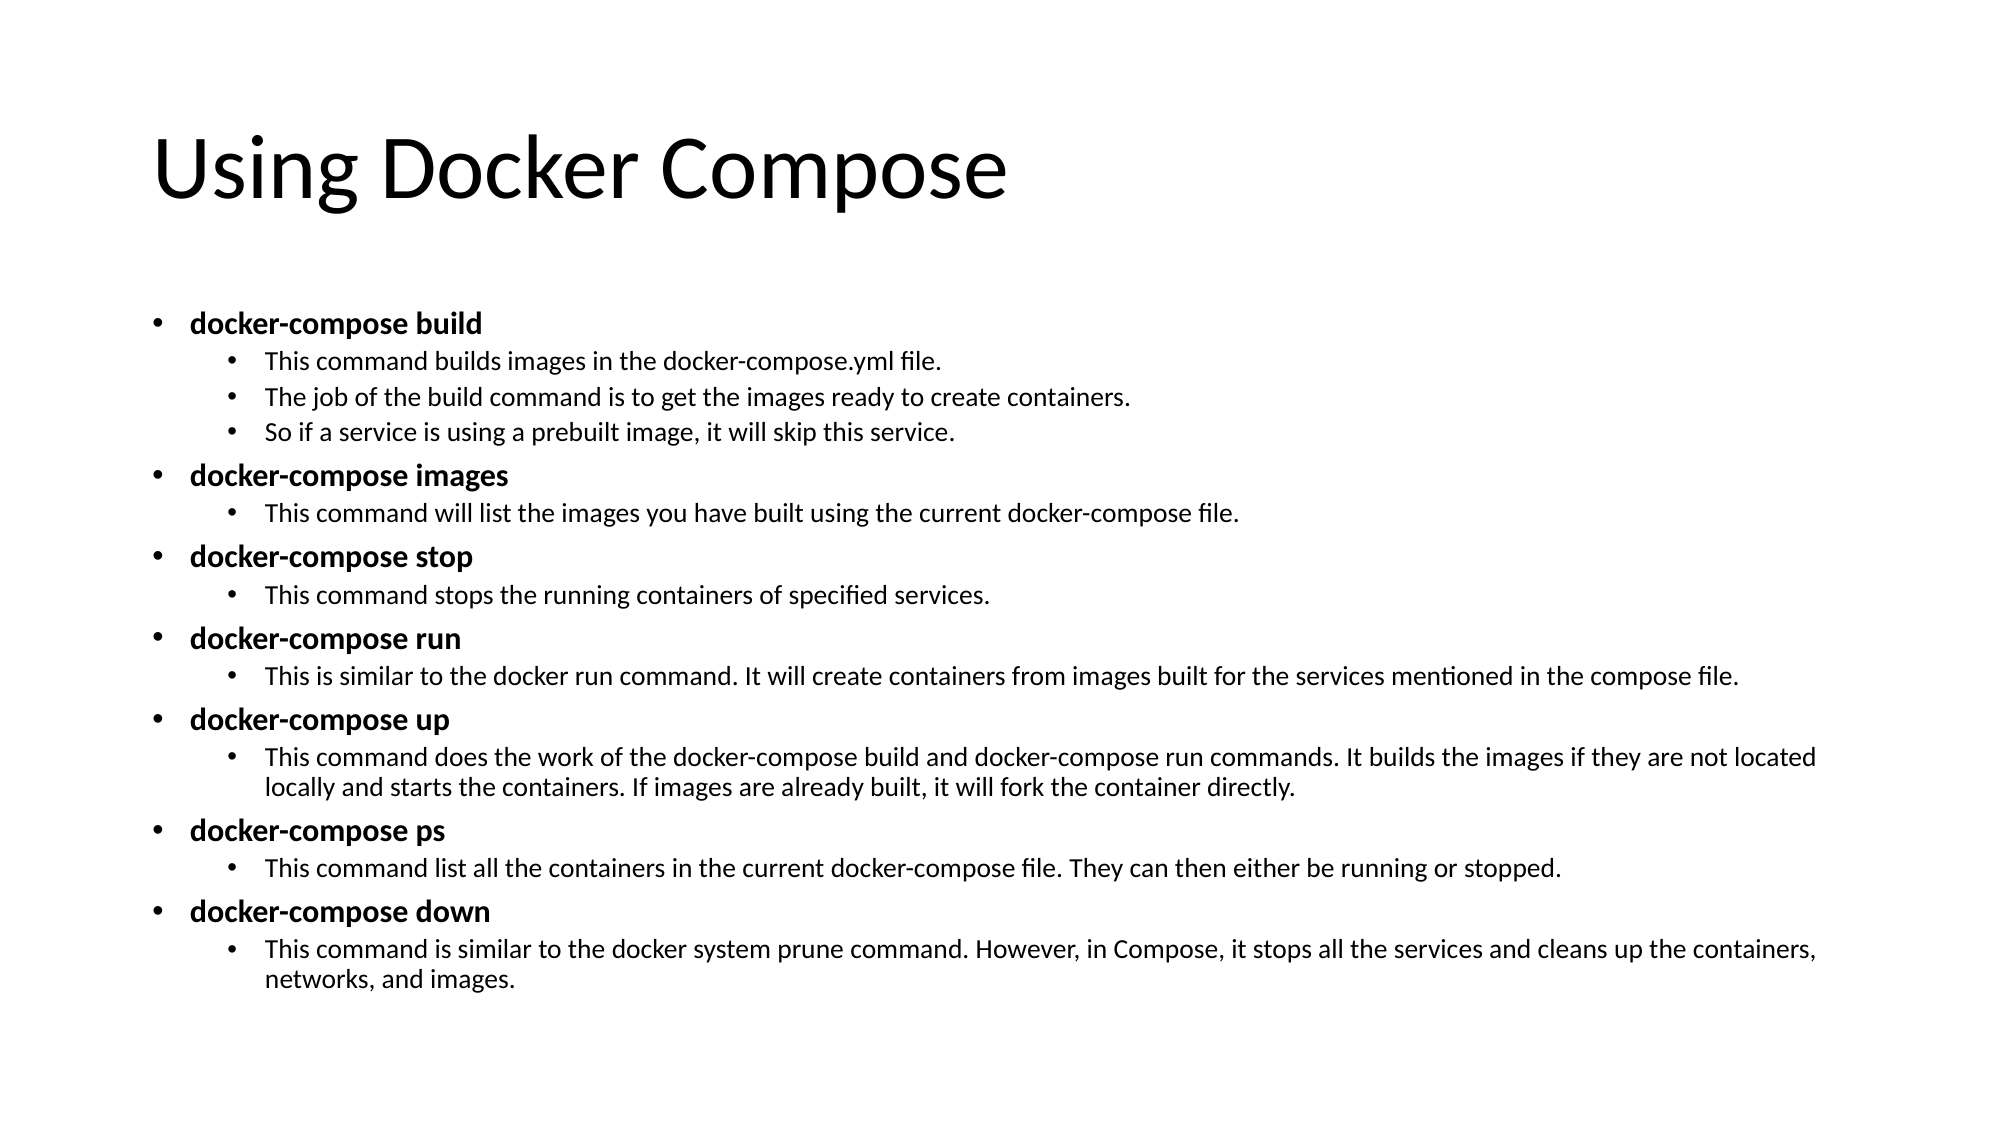

# Using Docker Compose
docker-compose build
This command builds images in the docker-compose.yml file.
The job of the build command is to get the images ready to create containers.
So if a service is using a prebuilt image, it will skip this service.
docker-compose images
This command will list the images you have built using the current docker-compose file.
docker-compose stop
This command stops the running containers of specified services.
docker-compose run
This is similar to the docker run command. It will create containers from images built for the services mentioned in the compose file.
docker-compose up
This command does the work of the docker-compose build and docker-compose run commands. It builds the images if they are not located locally and starts the containers. If images are already built, it will fork the container directly.
docker-compose ps
This command list all the containers in the current docker-compose file. They can then either be running or stopped.
docker-compose down
This command is similar to the docker system prune command. However, in Compose, it stops all the services and cleans up the containers, networks, and images.